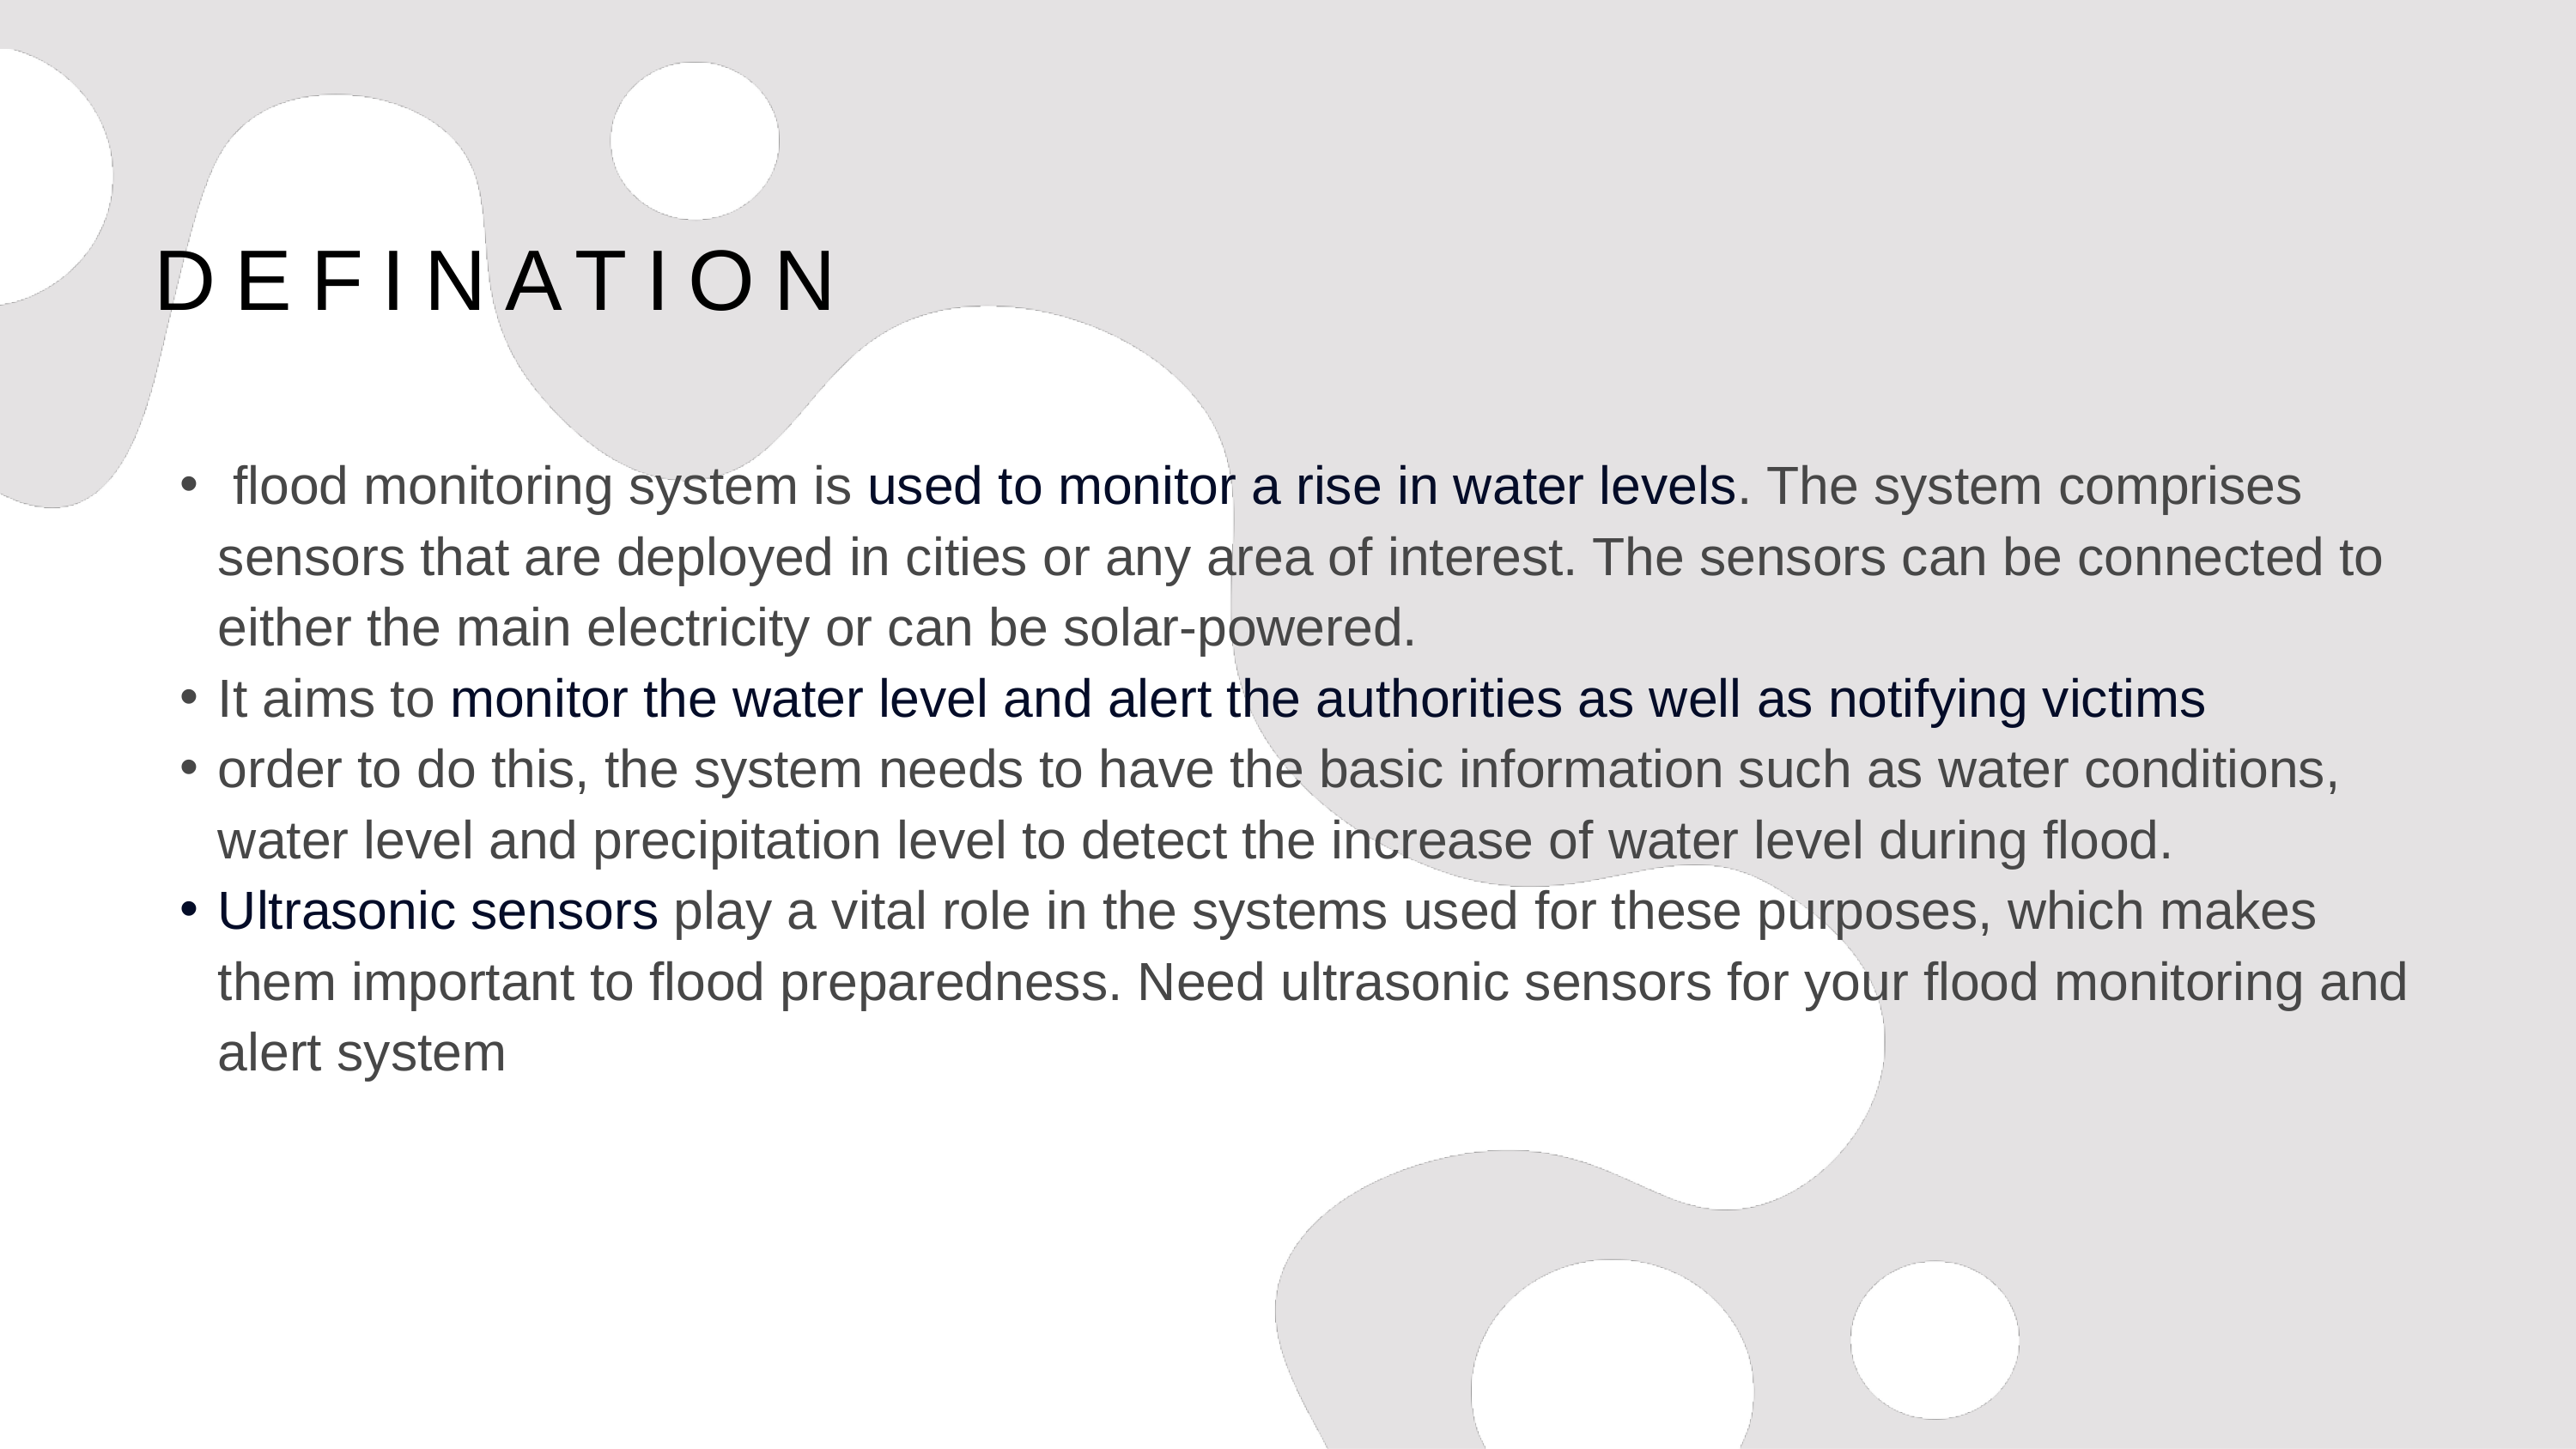

DEFINATION
 flood monitoring system is used to monitor a rise in water levels. The system comprises sensors that are deployed in cities or any area of interest. The sensors can be connected to either the main electricity or can be solar-powered.
It aims to monitor the water level and alert the authorities as well as notifying victims
order to do this, the system needs to have the basic information such as water conditions, water level and precipitation level to detect the increase of water level during flood.
Ultrasonic sensors play a vital role in the systems used for these purposes, which makes them important to flood preparedness. Need ultrasonic sensors for your flood monitoring and alert system